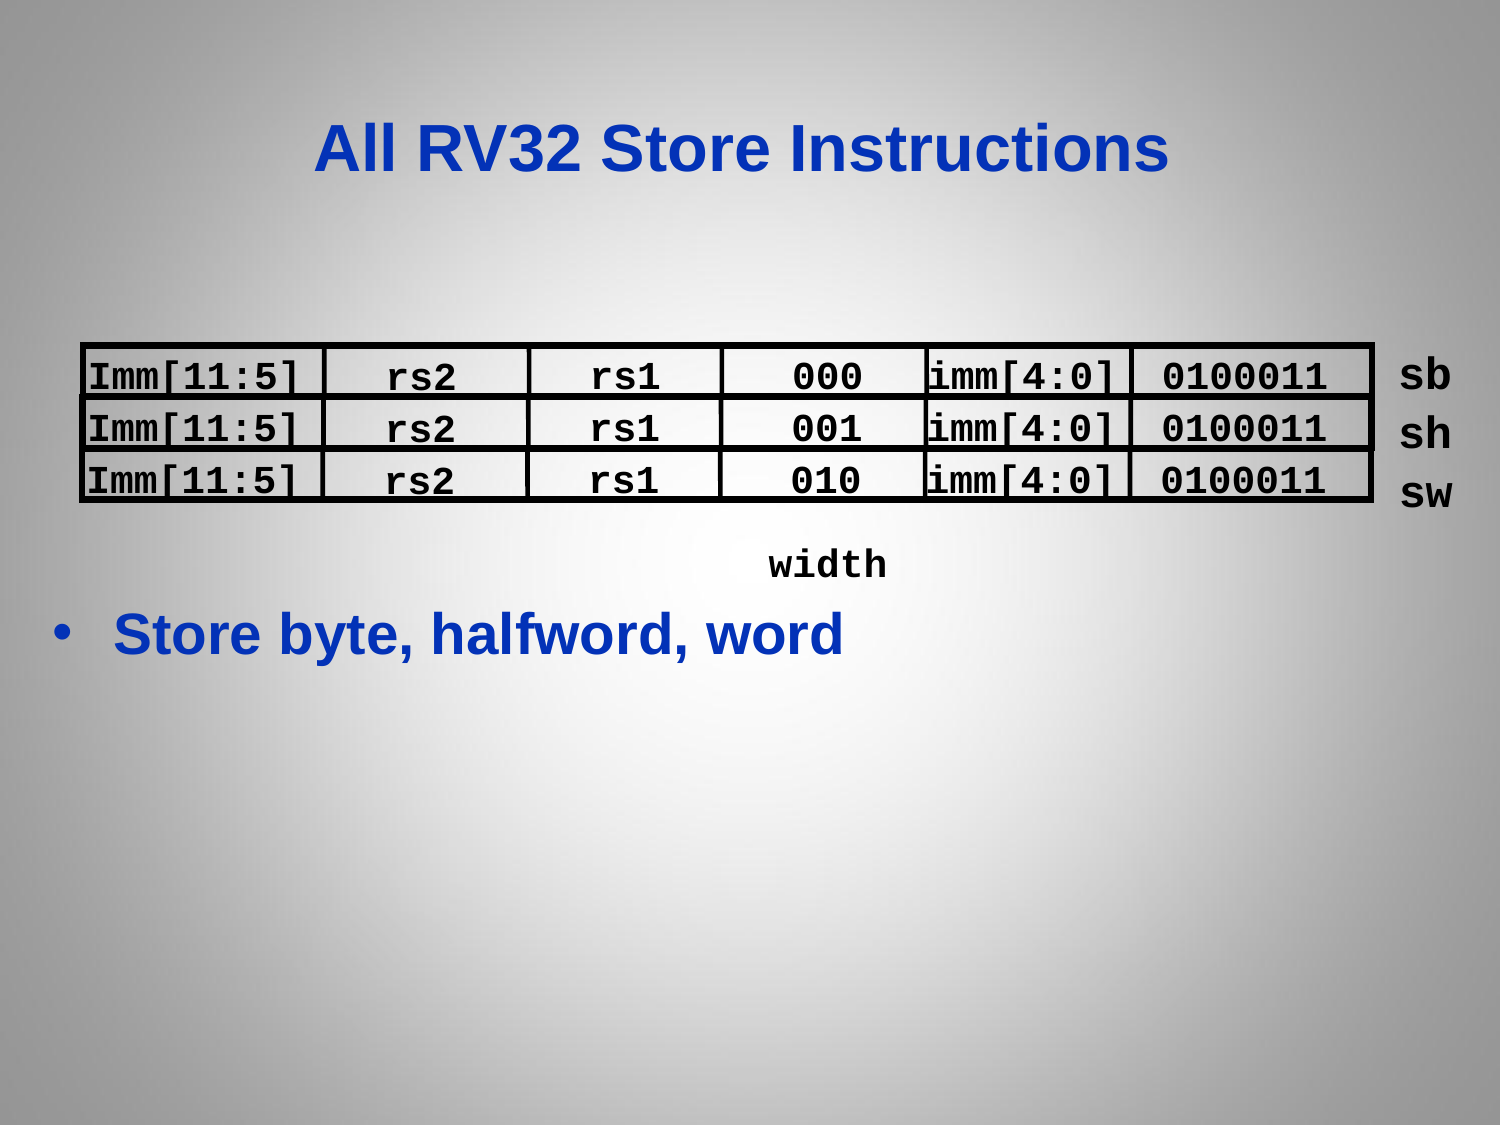

# All RV32 Store Instructions
sb
Imm[11:5]
rs1
000
imm[4:0]
0100011
rs2

Imm[11:5]
rs1
001
imm[4:0]
0100011
rs2

sh
Imm[11:5]
rs1
010
imm[4:0]
0100011
rs2

sw
width
Store byte, halfword, word